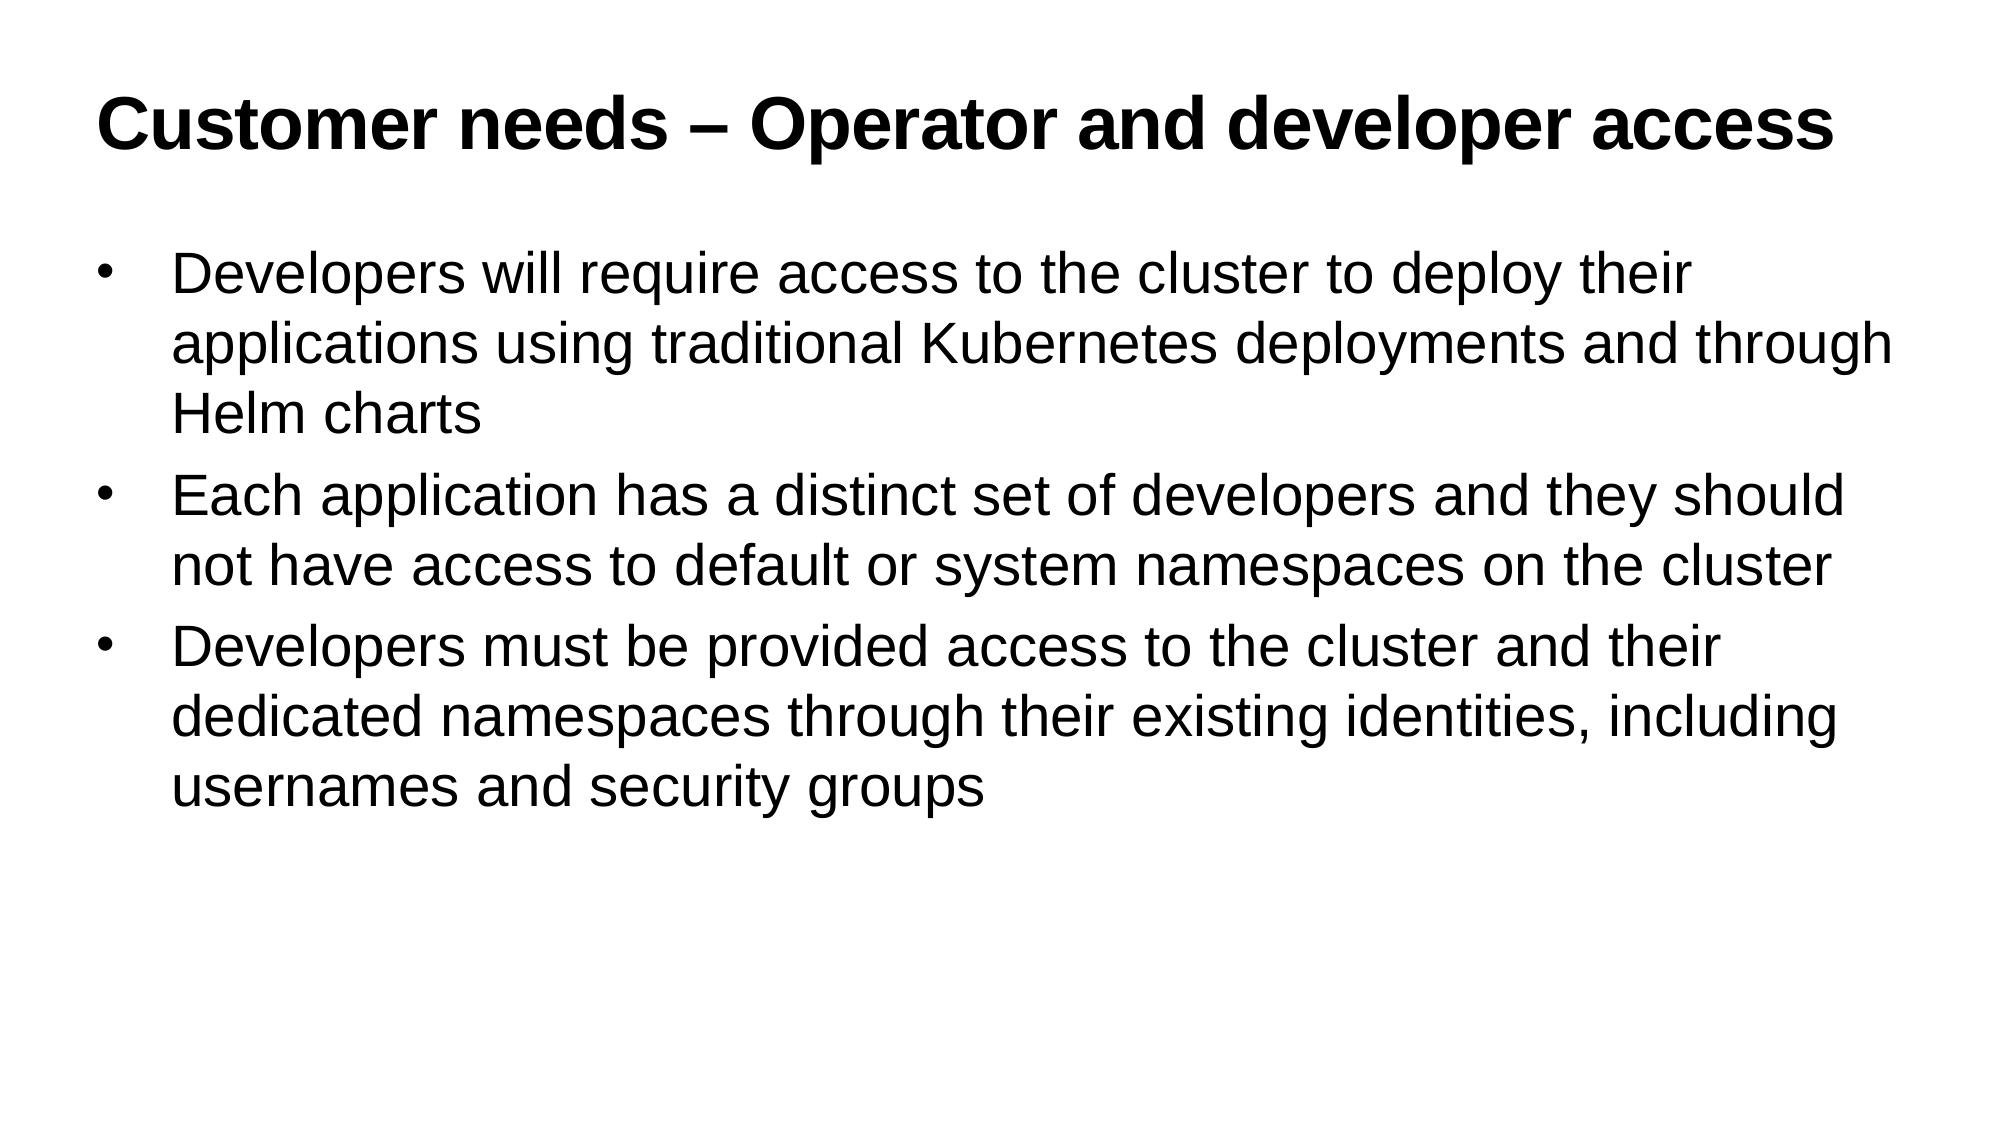

# Customer needs – Operator and developer access
Developers will require access to the cluster to deploy their applications using traditional Kubernetes deployments and through Helm charts
Each application has a distinct set of developers and they should not have access to default or system namespaces on the cluster
Developers must be provided access to the cluster and their dedicated namespaces through their existing identities, including usernames and security groups